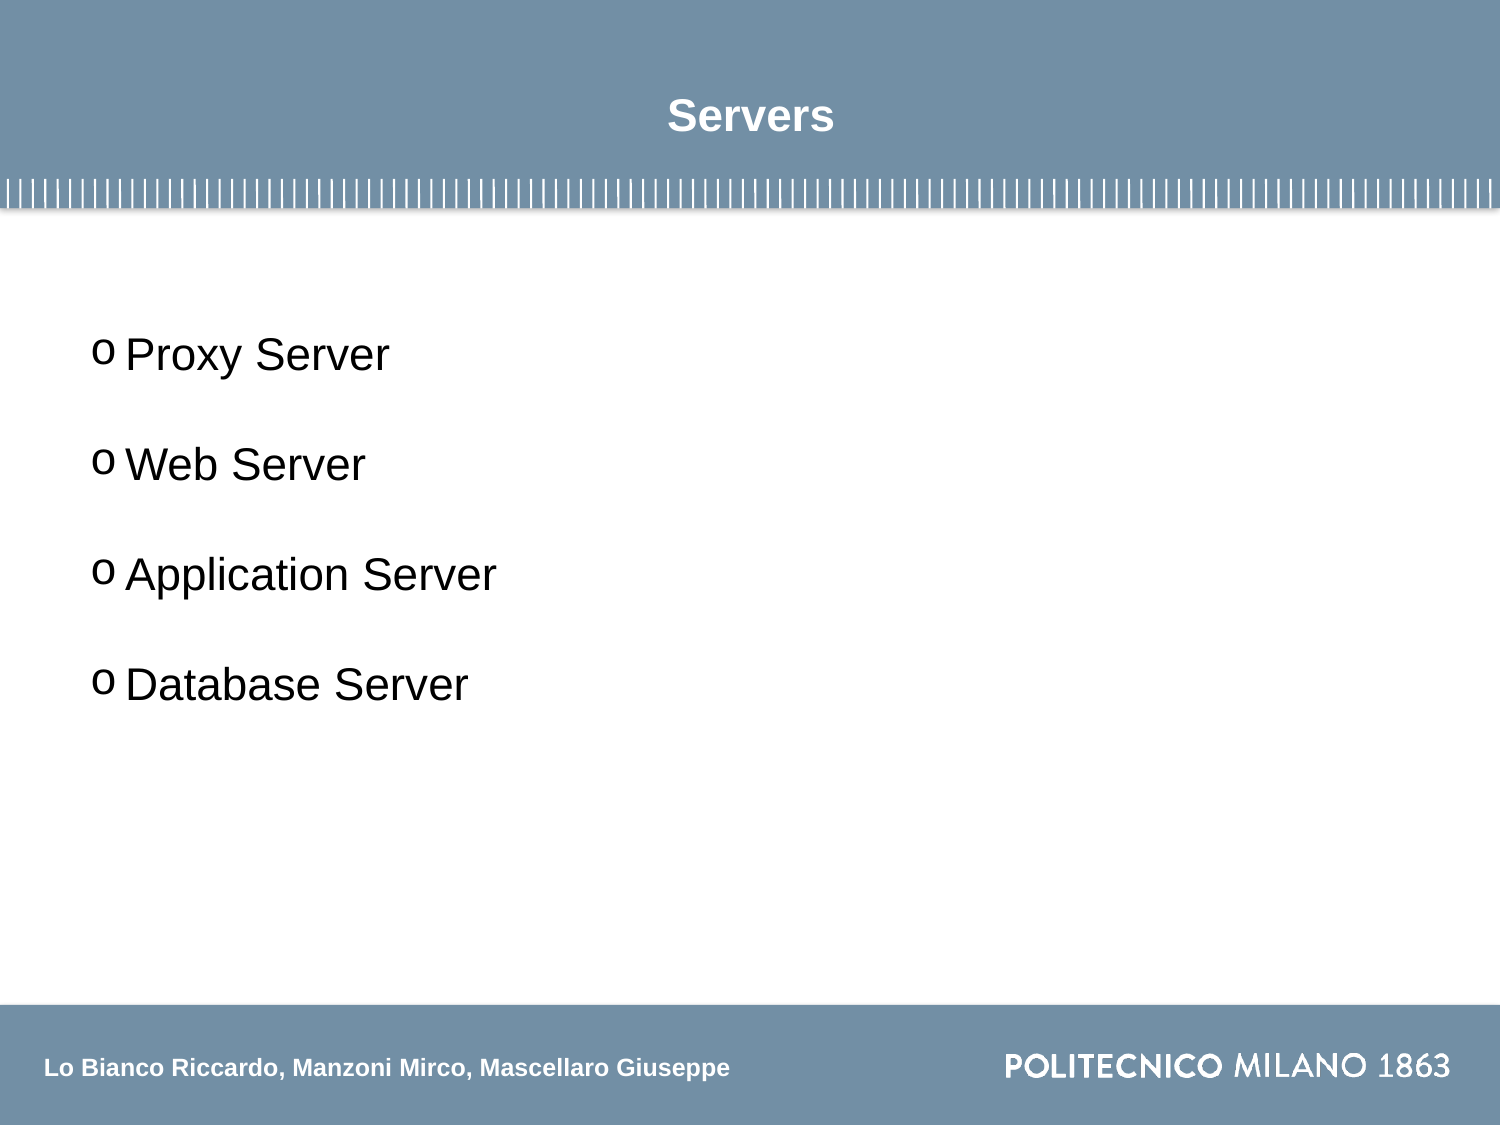

Servers
Proxy Server
Web Server
Application Server
Database Server